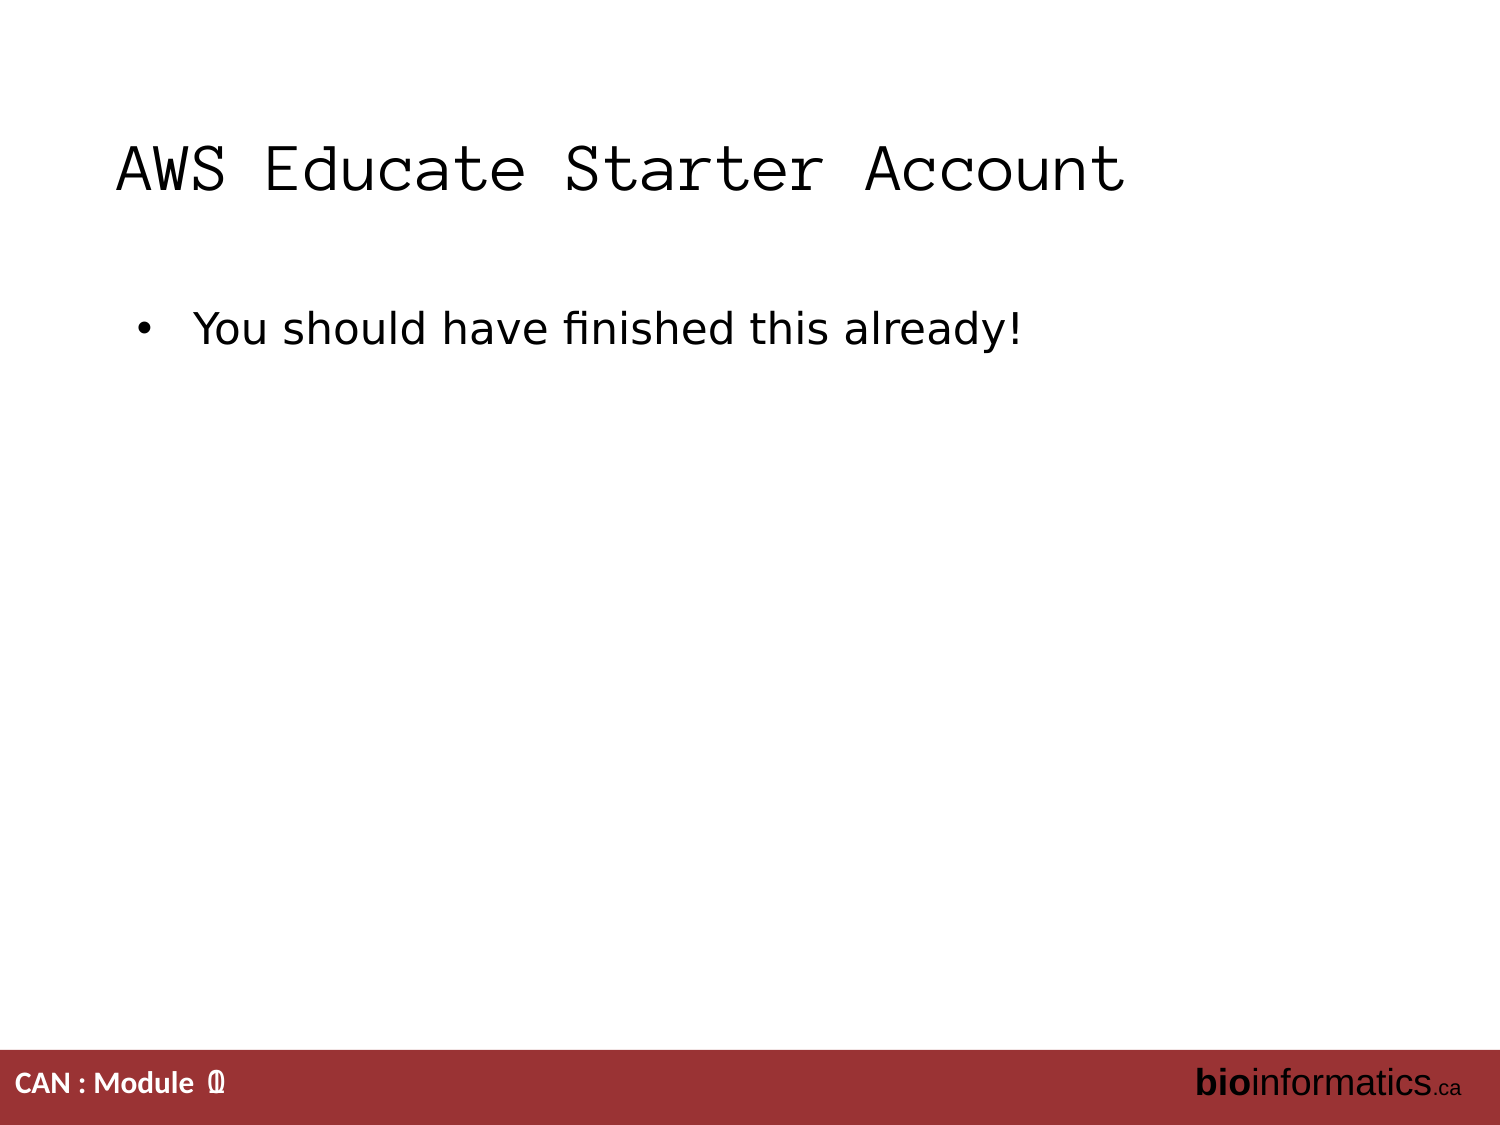

# AWS Educate Starter Account
You should have finished this already!
1